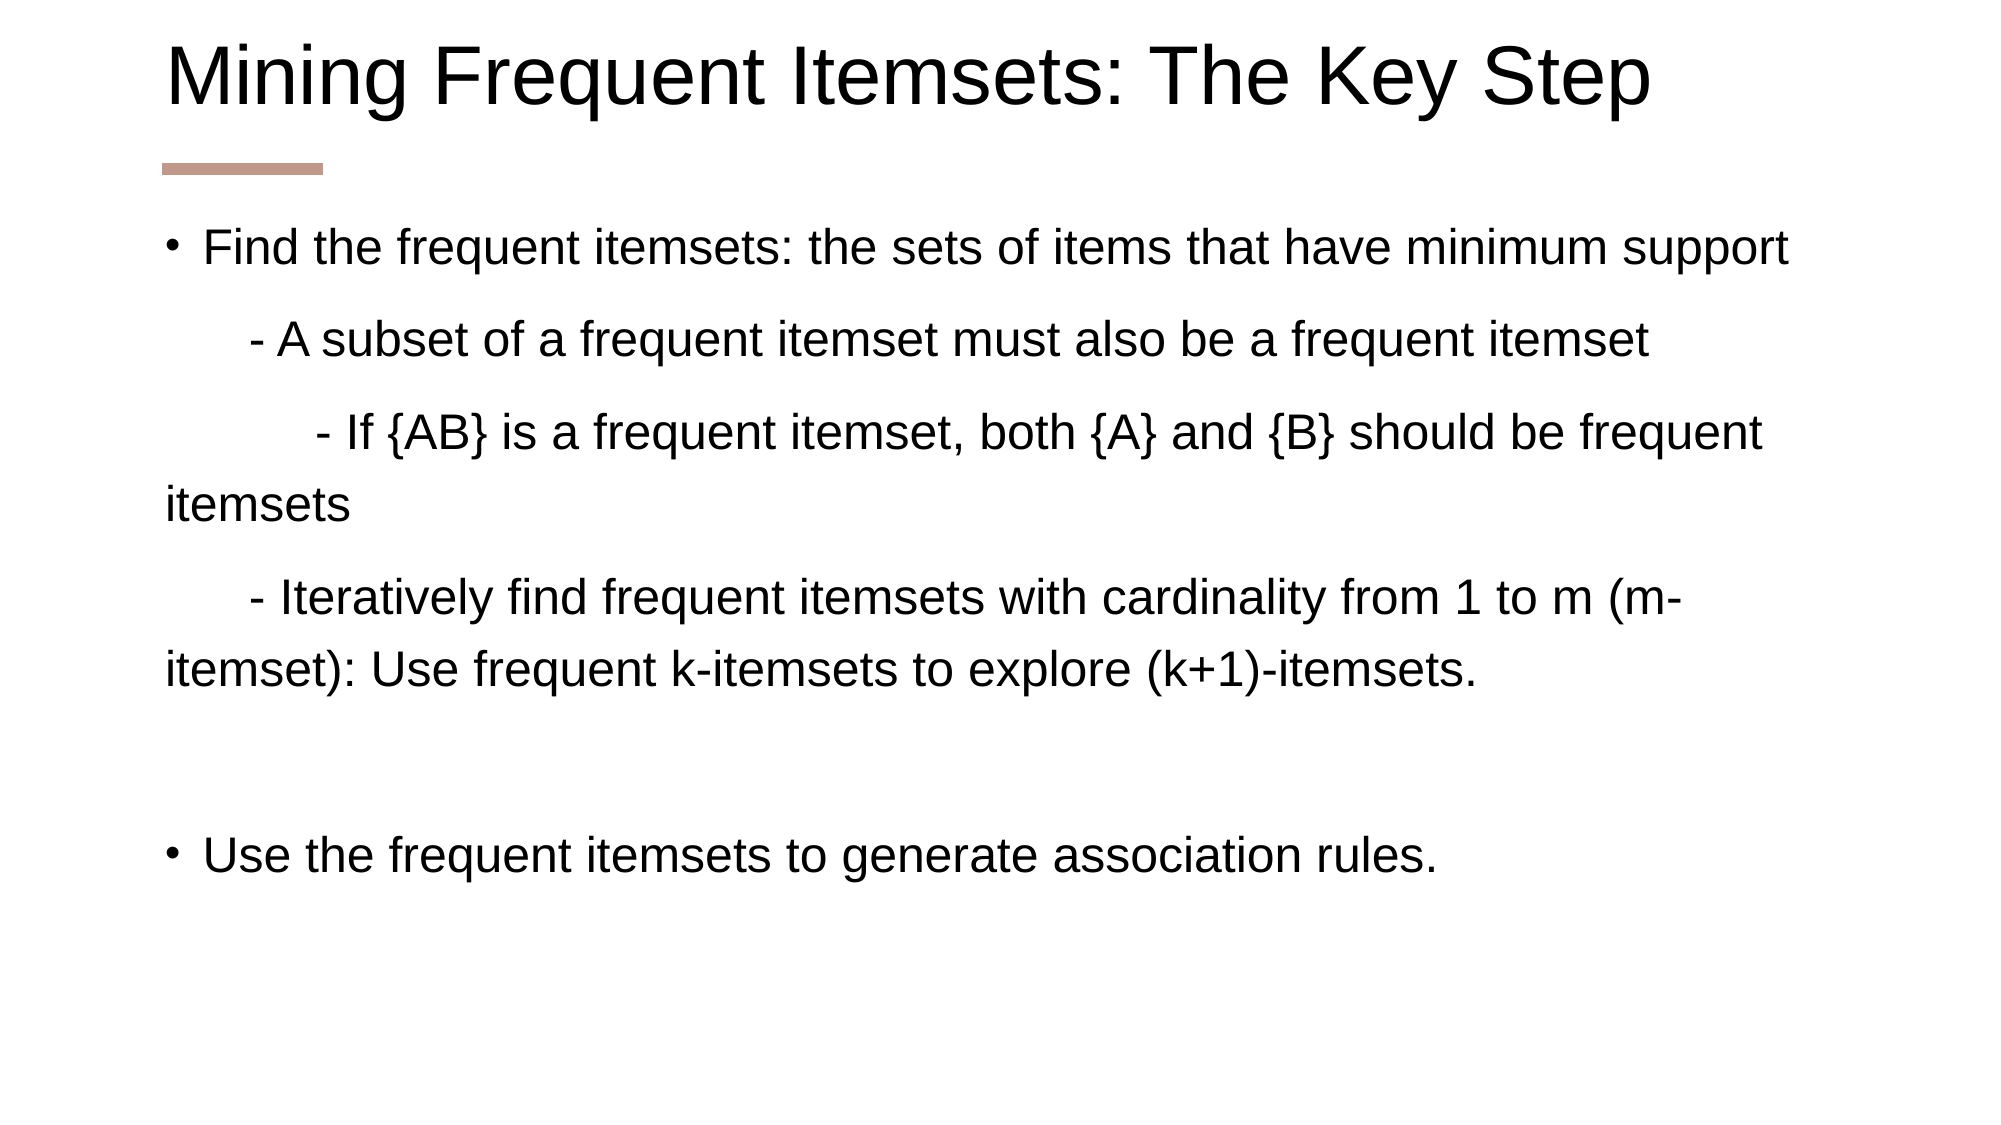

# Mining Frequent Itemsets: The Key Step
Find the frequent itemsets: the sets of items that have minimum support
      - A subset of a frequent itemset must also be a frequent itemset
	- If {AB} is a frequent itemset, both {A} and {B} should be frequent itemsets
      - Iteratively find frequent itemsets with cardinality from 1 to m (m-itemset): Use frequent k-itemsets to explore (k+1)-itemsets.

Use the frequent itemsets to generate association rules.